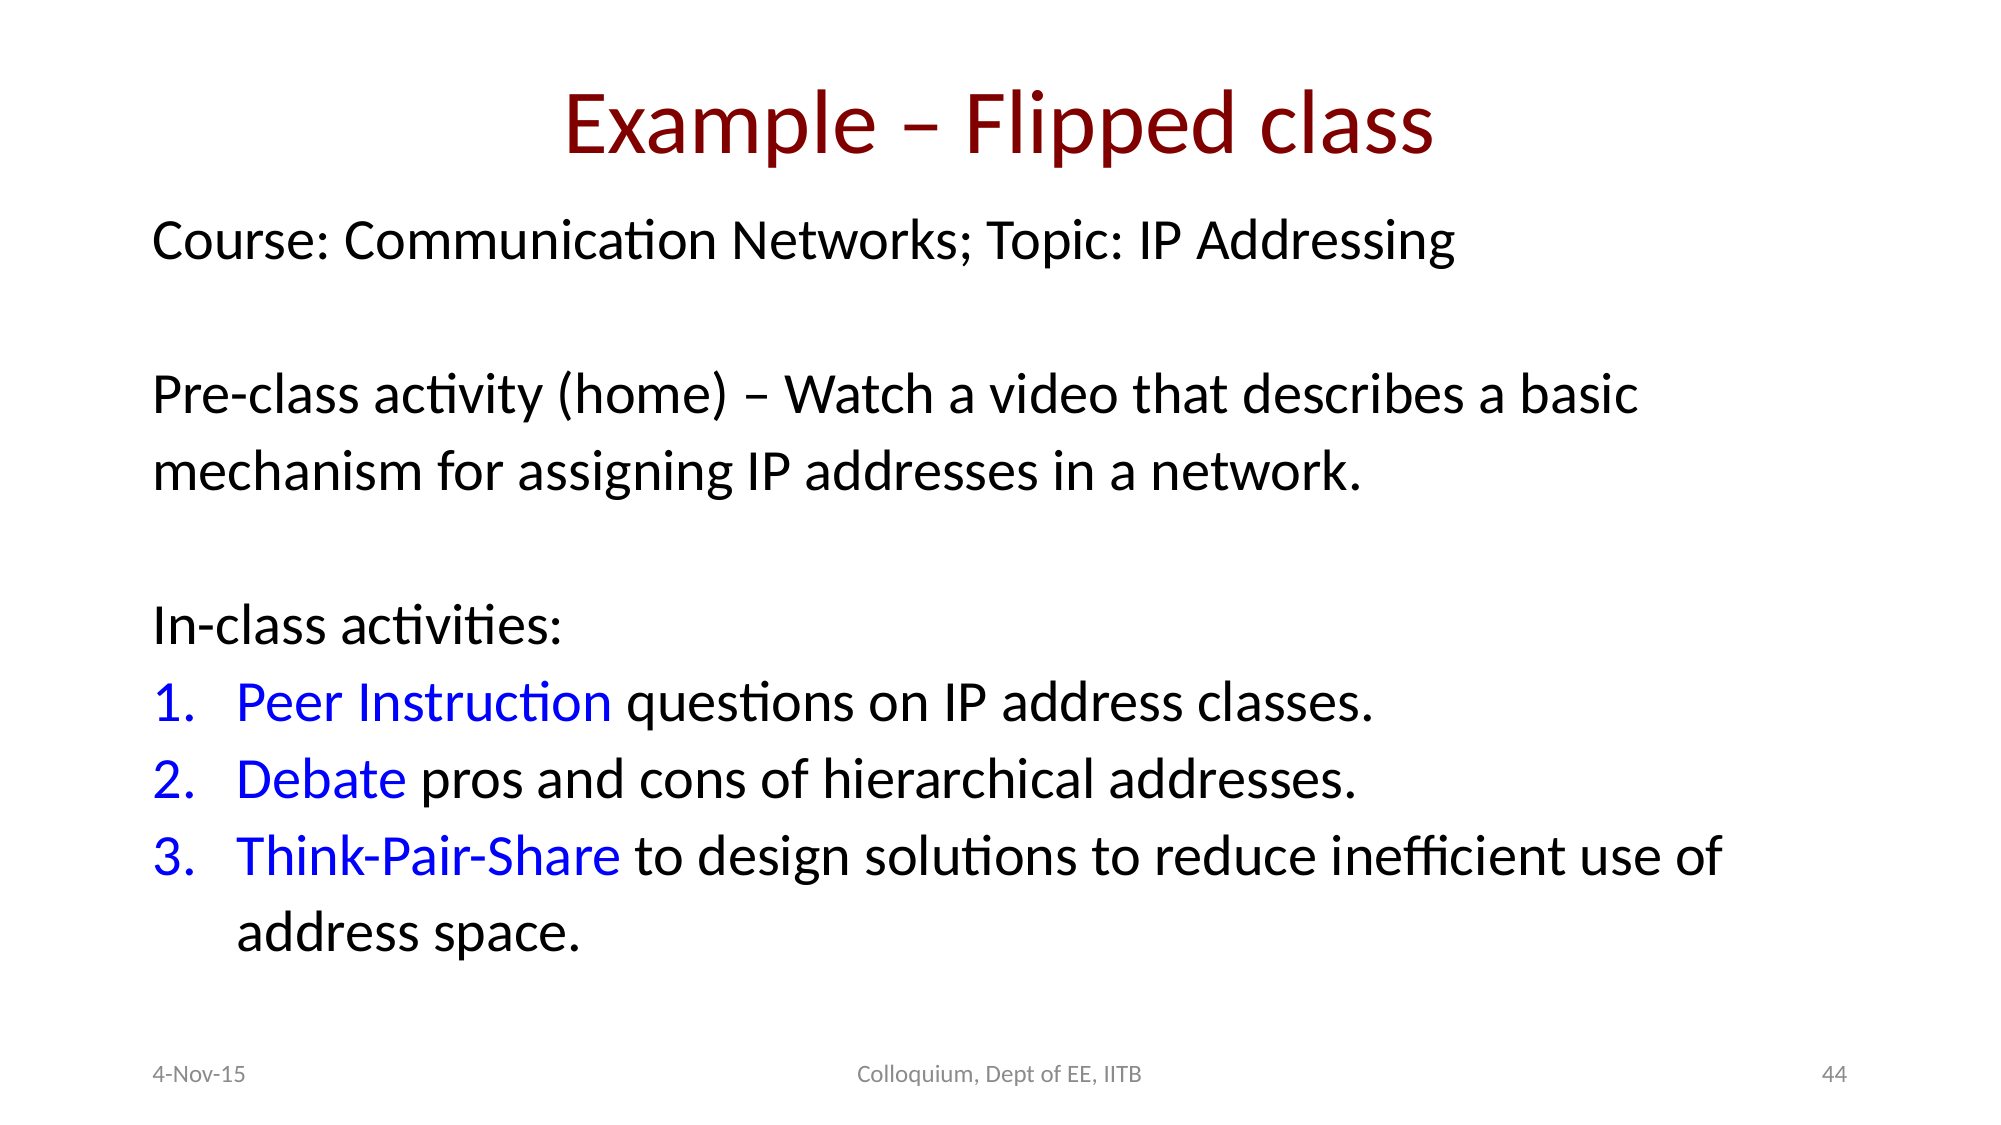

# Example – Flipped class
Course: Communication Networks; Topic: IP Addressing

Pre-class activity (home) – Watch a video that describes a basic mechanism for assigning IP addresses in a network.

In-class activities:
Peer Instruction questions on IP address classes.
Debate pros and cons of hierarchical addresses.
Think-Pair-Share to design solutions to reduce inefficient use of address space.
4-Nov-15
Colloquium, Dept of EE, IITB
44